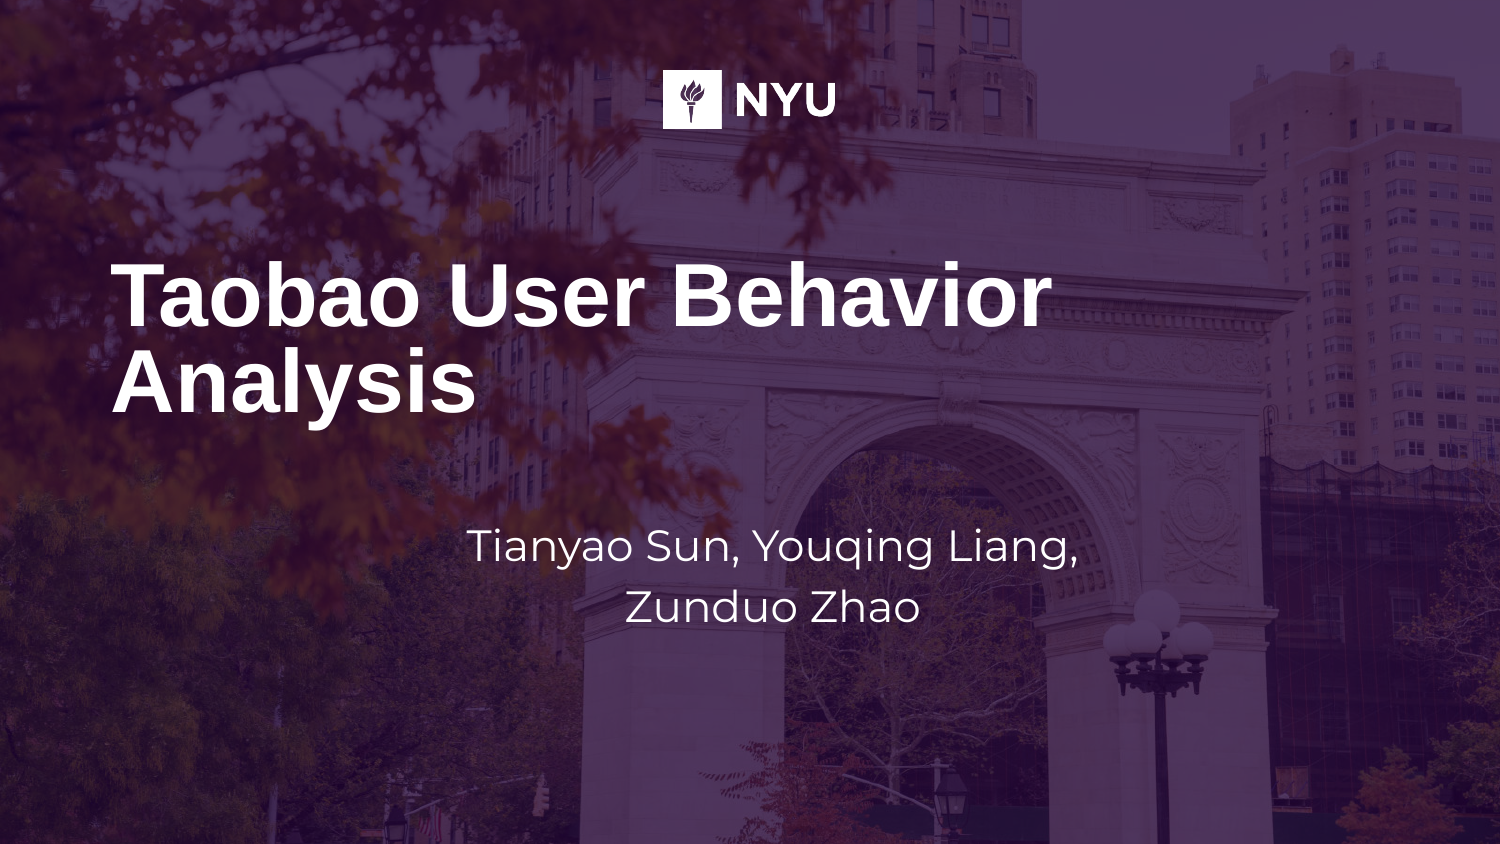

# Taobao User Behavior Analysis
Tianyao Sun, Youqing Liang, Zunduo Zhao